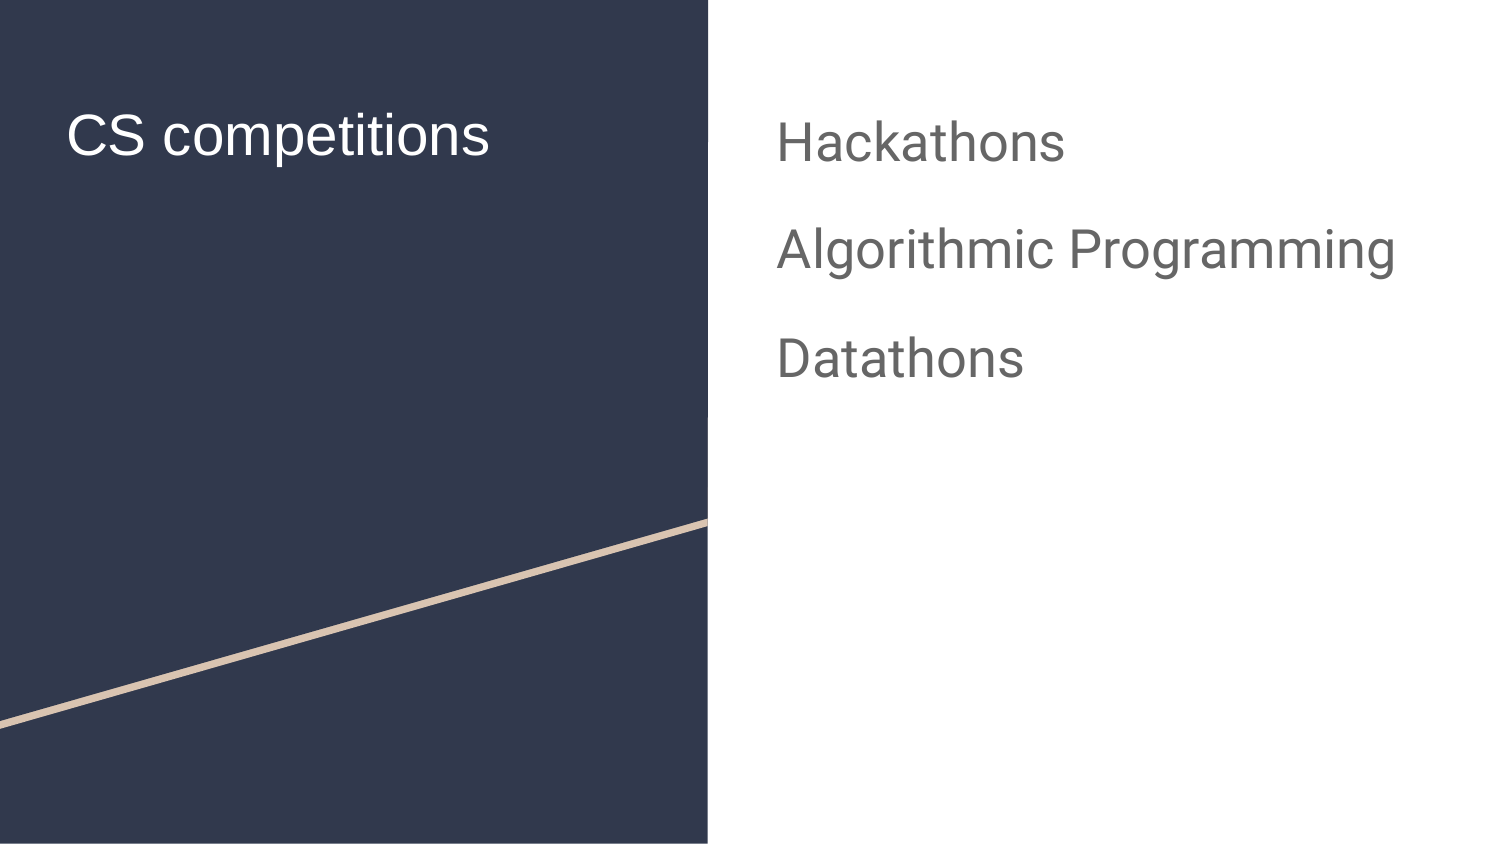

# CS competitions
Hackathons
Algorithmic Programming
Datathons